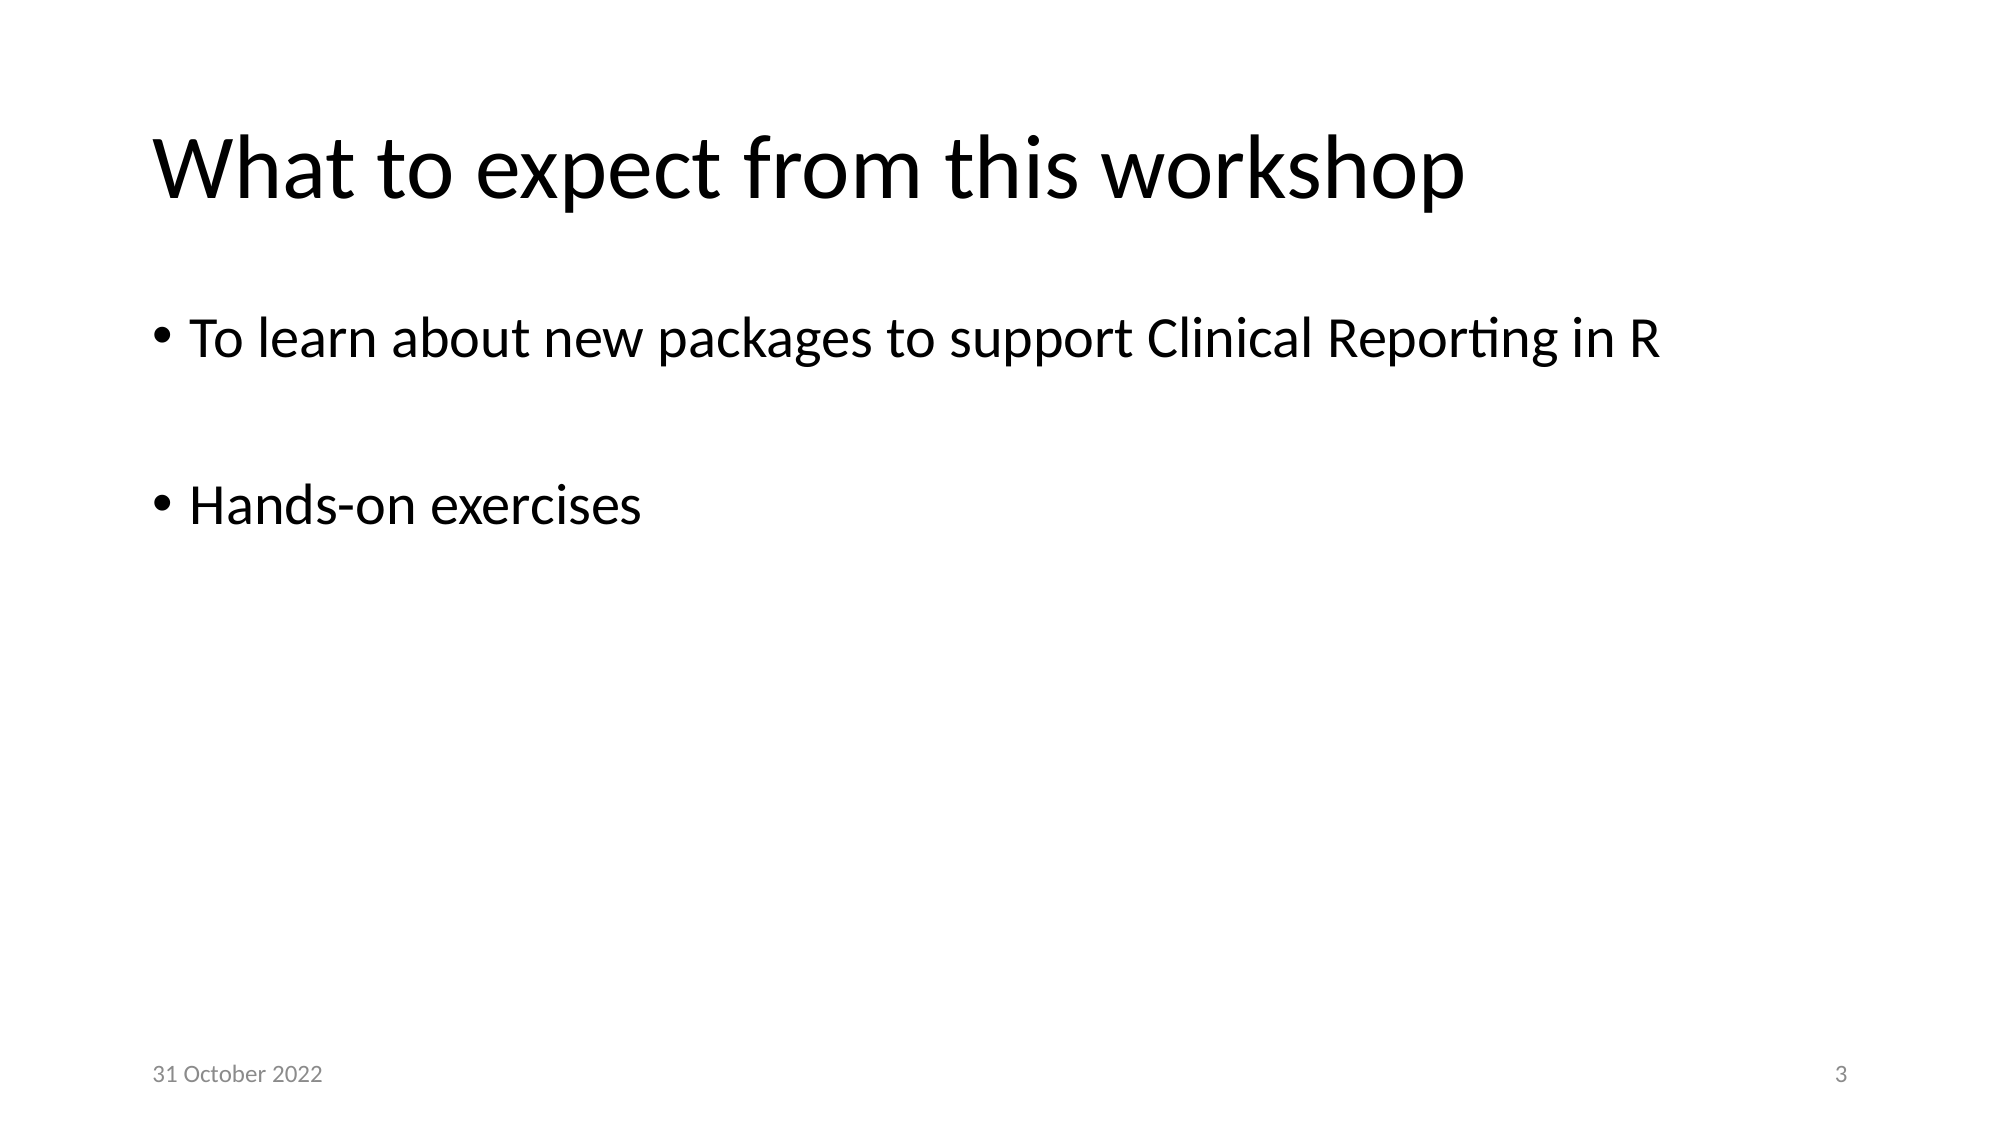

# What to expect from this workshop
To learn about new packages to support Clinical Reporting in R

Hands-on exercises

31 October 2022
3